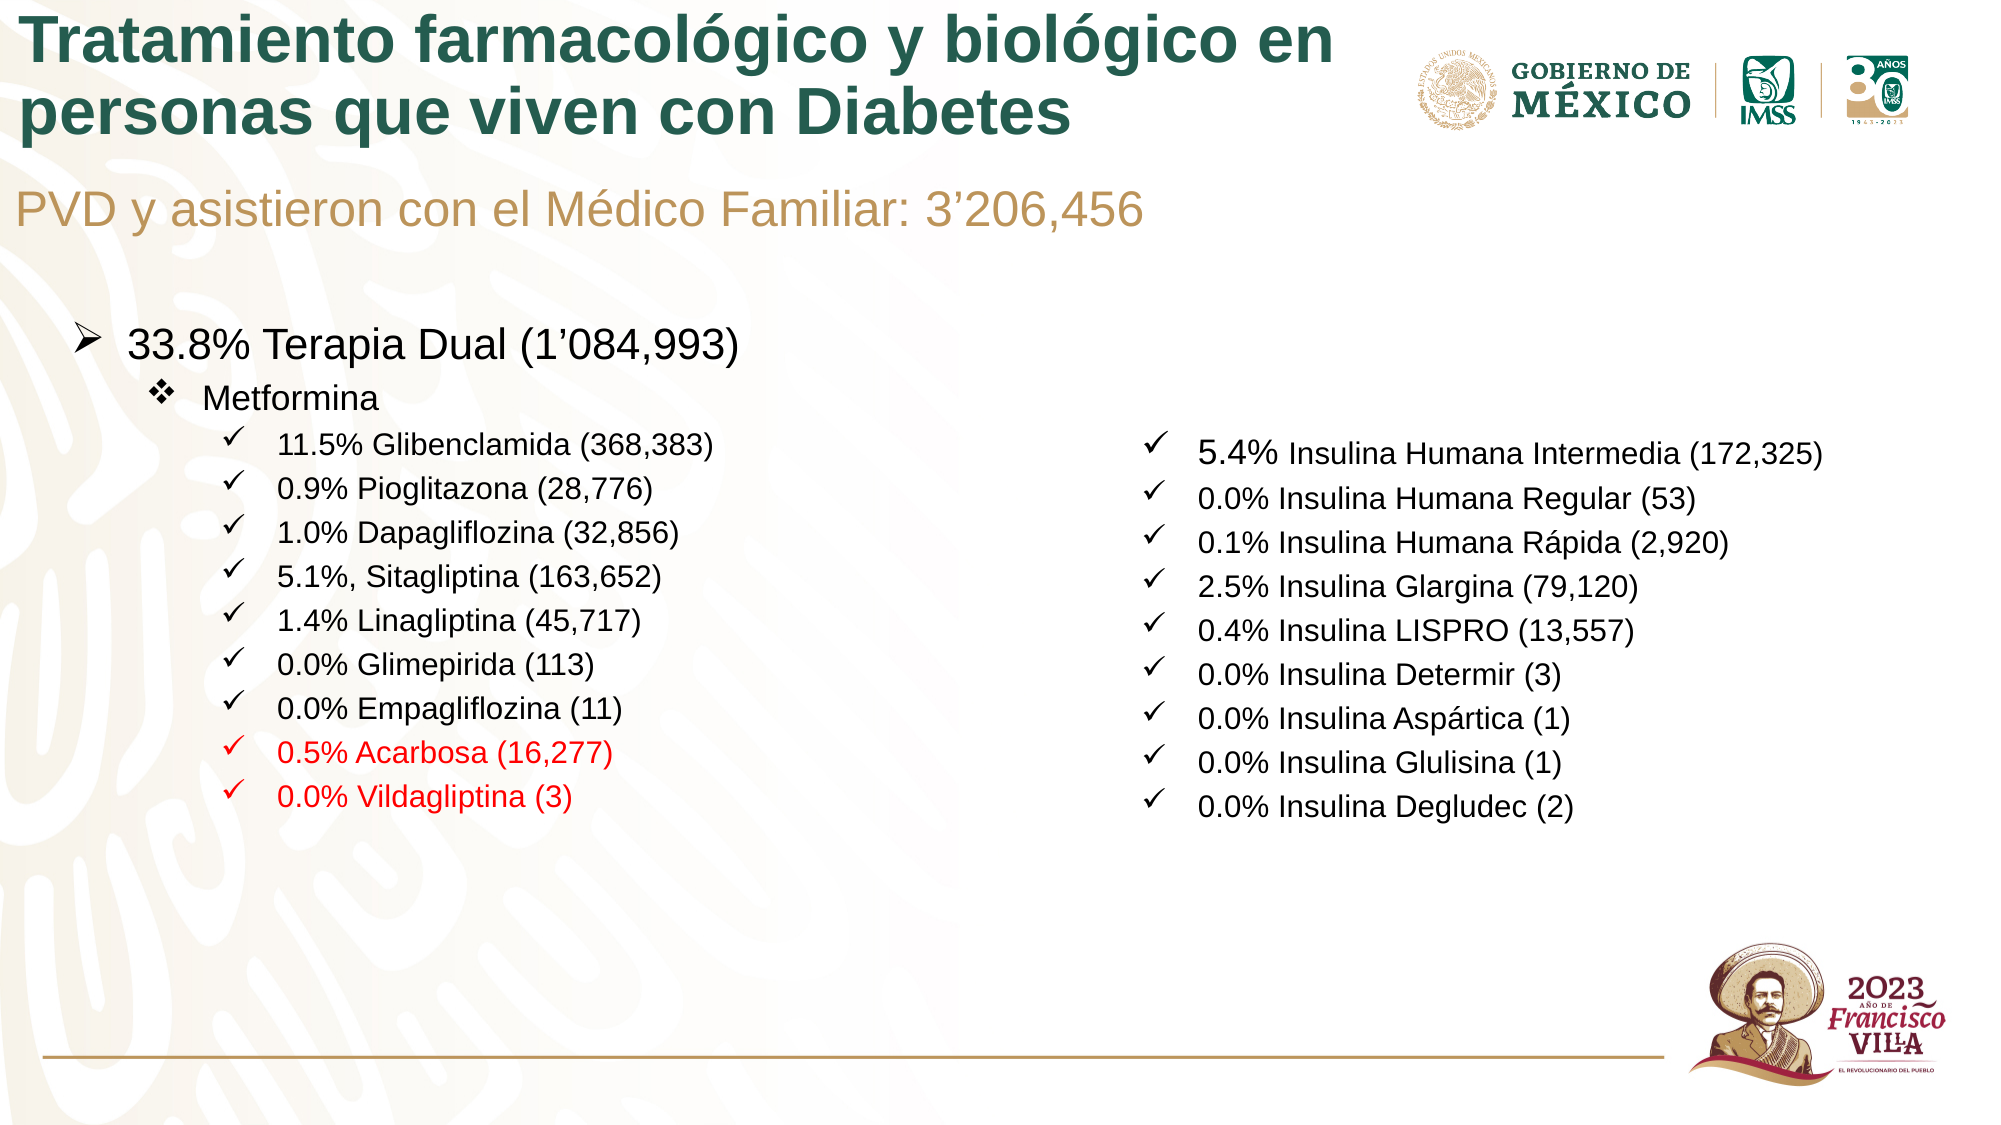

# Tratamiento farmacológico y biológico en personas que viven con Diabetes
PVD y asistieron con el Médico Familiar: 3’206,456

33.8% Terapia Dual (1’084,993)
Metformina
11.5% Glibenclamida (368,383)
0.9% Pioglitazona (28,776)
1.0% Dapagliflozina (32,856)
5.1%, Sitagliptina (163,652)
1.4% Linagliptina (45,717)
0.0% Glimepirida (113)
0.0% Empagliflozina (11)
0.5% Acarbosa (16,277)
0.0% Vildagliptina (3)

5.4% Insulina Humana Intermedia (172,325)
0.0% Insulina Humana Regular (53)
0.1% Insulina Humana Rápida (2,920)
2.5% Insulina Glargina (79,120)
0.4% Insulina LISPRO (13,557)
0.0% Insulina Determir (3)
0.0% Insulina Aspártica (1)
0.0% Insulina Glulisina (1)
0.0% Insulina Degludec (2)